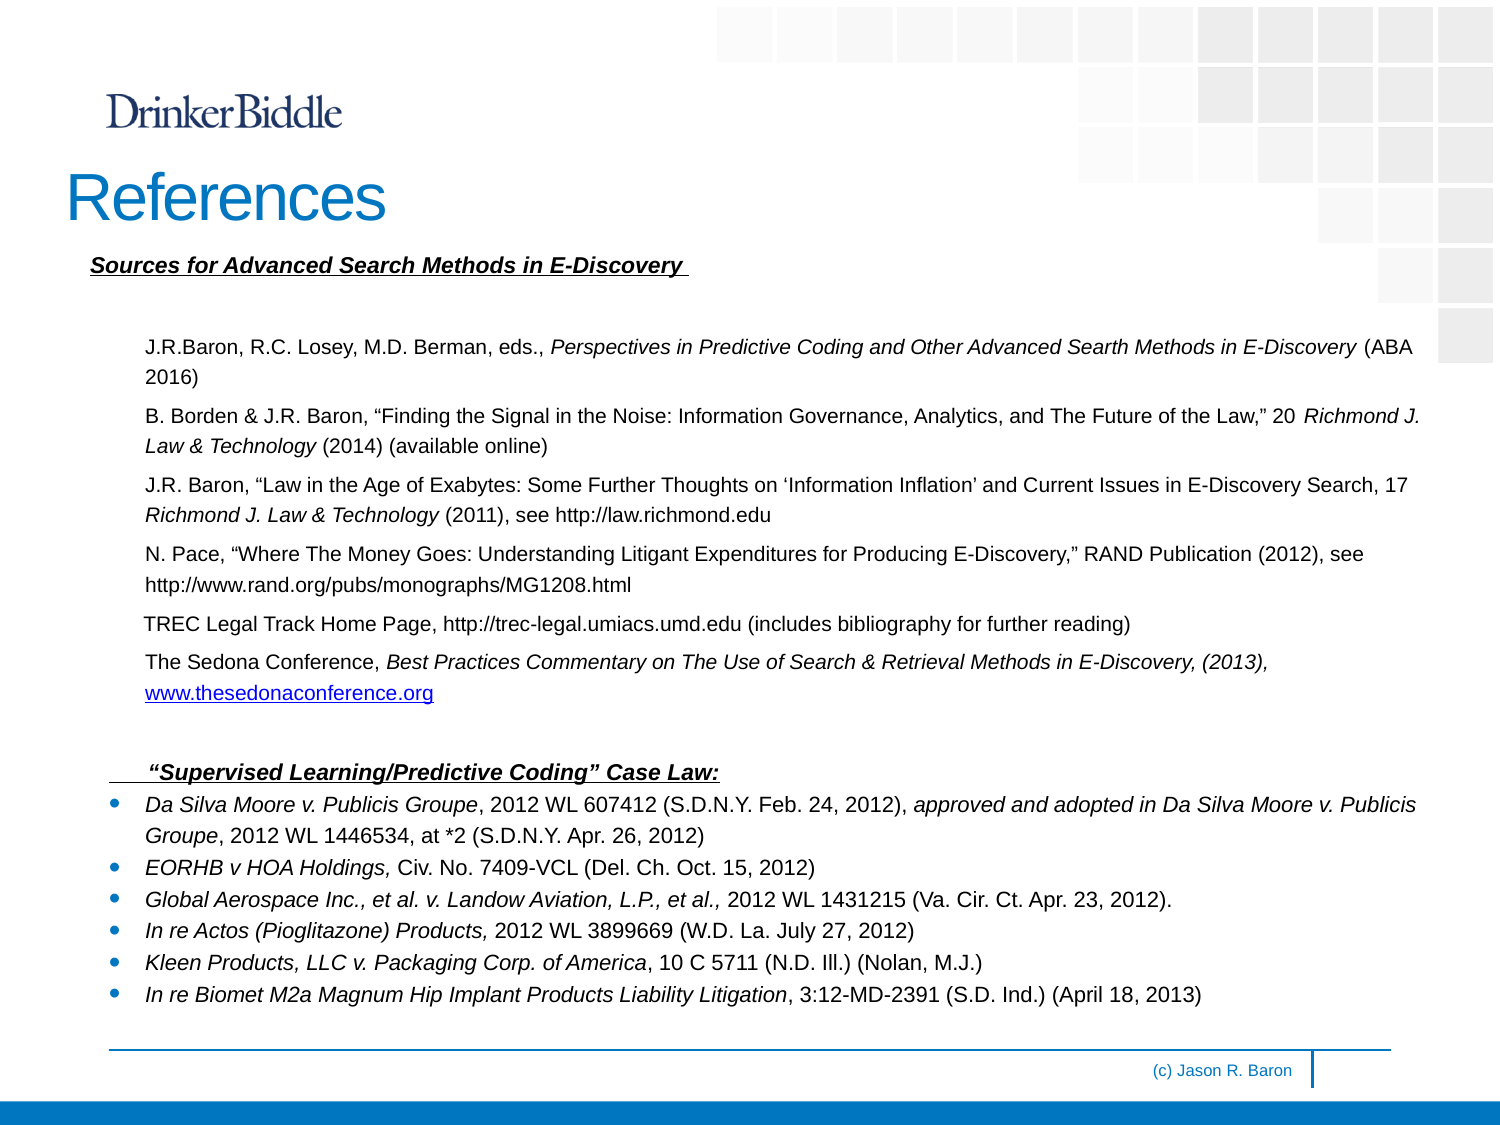

# References
Sources for Advanced Search Methods in E-Discovery

	J.R.Baron, R.C. Losey, M.D. Berman, eds., Perspectives in Predictive Coding and Other Advanced Searth Methods in E-Discovery (ABA 2016)
	B. Borden & J.R. Baron, “Finding the Signal in the Noise: Information Governance, Analytics, and The Future of the Law,” 20 Richmond J. Law & Technology (2014) (available online)
	J.R. Baron, “Law in the Age of Exabytes: Some Further Thoughts on ‘Information Inflation’ and Current Issues in E-Discovery Search, 17 Richmond J. Law & Technology (2011), see http://law.richmond.edu
	N. Pace, “Where The Money Goes: Understanding Litigant Expenditures for Producing E-Discovery,” RAND Publication (2012), see http://www.rand.org/pubs/monographs/MG1208.html
      TREC Legal Track Home Page, http://trec-legal.umiacs.umd.edu (includes bibliography for further reading)
	The Sedona Conference, Best Practices Commentary on The Use of Search & Retrieval Methods in E-Discovery, (2013), www.thesedonaconference.org

      “Supervised Learning/Predictive Coding” Case Law:
Da Silva Moore v. Publicis Groupe, 2012 WL 607412 (S.D.N.Y. Feb. 24, 2012), approved and adopted in Da Silva Moore v. Publicis Groupe, 2012 WL 1446534, at *2 (S.D.N.Y. Apr. 26, 2012)
EORHB v HOA Holdings, Civ. No. 7409-VCL (Del. Ch. Oct. 15, 2012)
Global Aerospace Inc., et al. v. Landow Aviation, L.P., et al., 2012 WL 1431215 (Va. Cir. Ct. Apr. 23, 2012).
In re Actos (Pioglitazone) Products, 2012 WL 3899669 (W.D. La. July 27, 2012)
Kleen Products, LLC v. Packaging Corp. of America, 10 C 5711 (N.D. Ill.) (Nolan, M.J.)
In re Biomet M2a Magnum Hip Implant Products Liability Litigation, 3:12-MD-2391 (S.D. Ind.) (April 18, 2013)

(c) Jason R. Baron